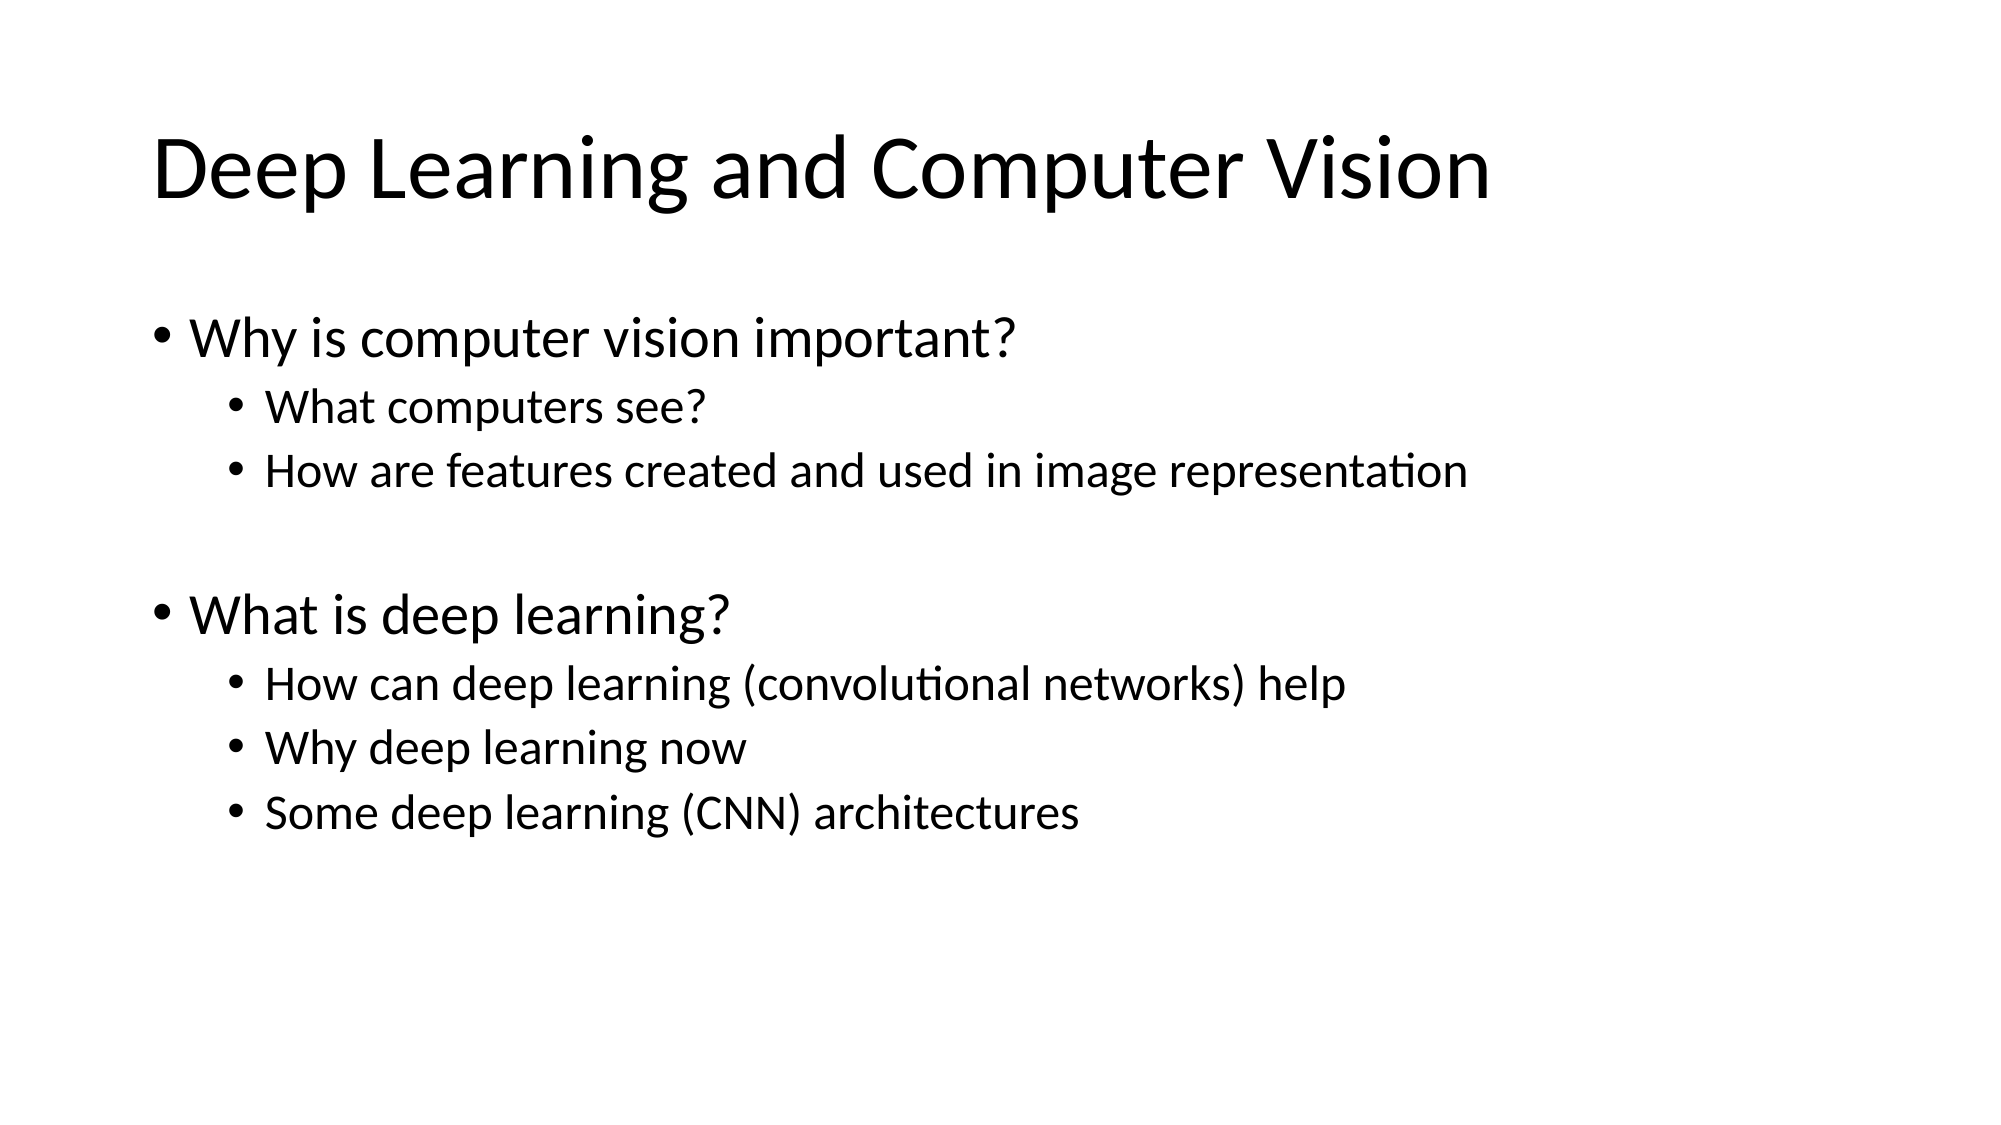

# Deep Learning and Computer Vision
Why is computer vision important?
What computers see?
How are features created and used in image representation

What is deep learning?
How can deep learning (convolutional networks) help
Why deep learning now
Some deep learning (CNN) architectures